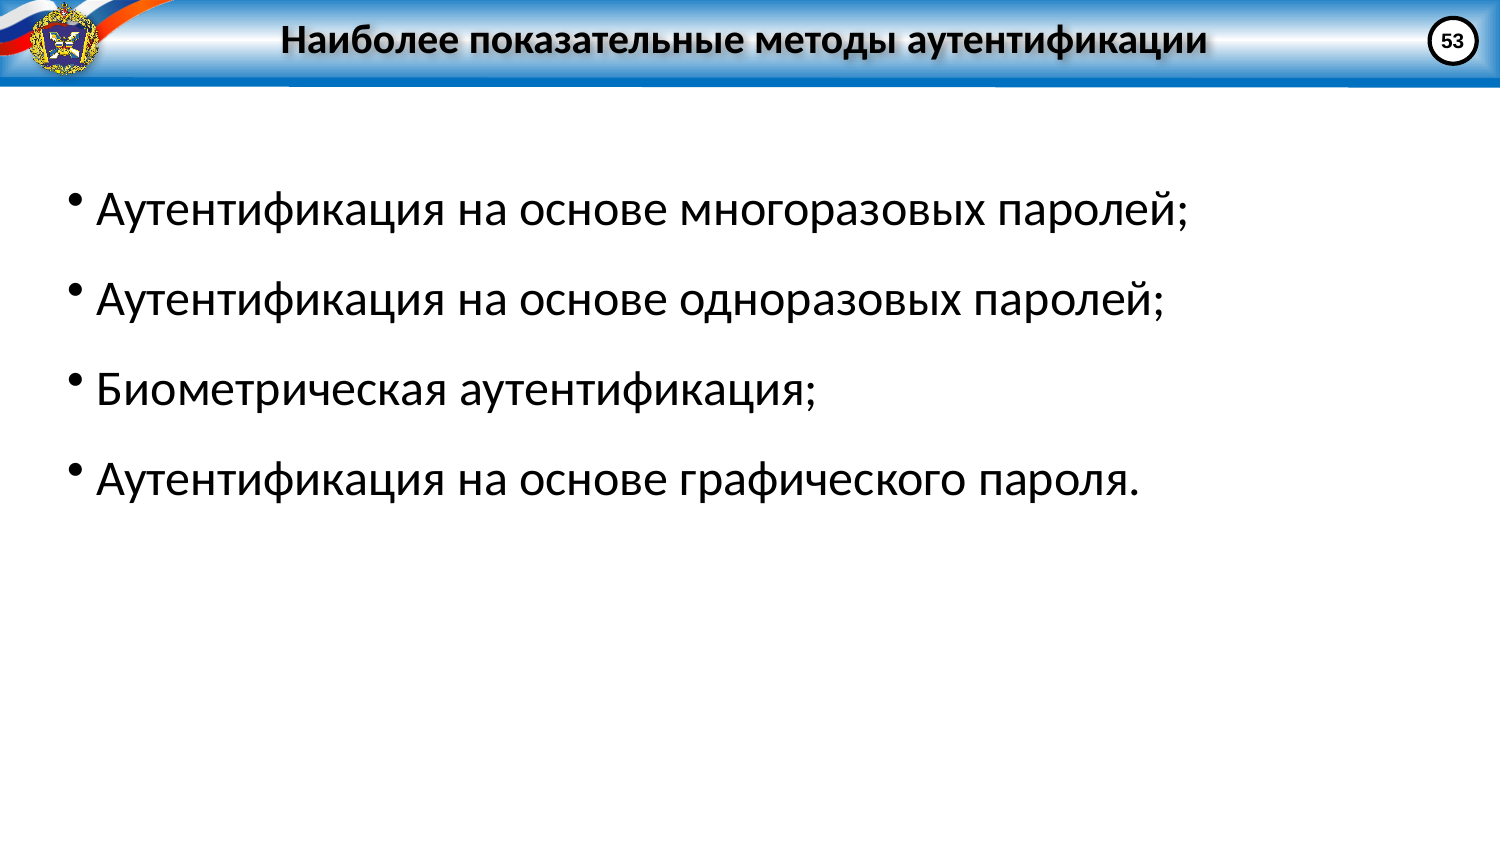

# Наиболее показательные методы аутентификации
53
 Аутентификация на основе многоразовых паролей;
 Аутентификация на основе одноразовых паролей;
 Биометрическая аутентификация;
 Аутентификация на основе графического пароля.